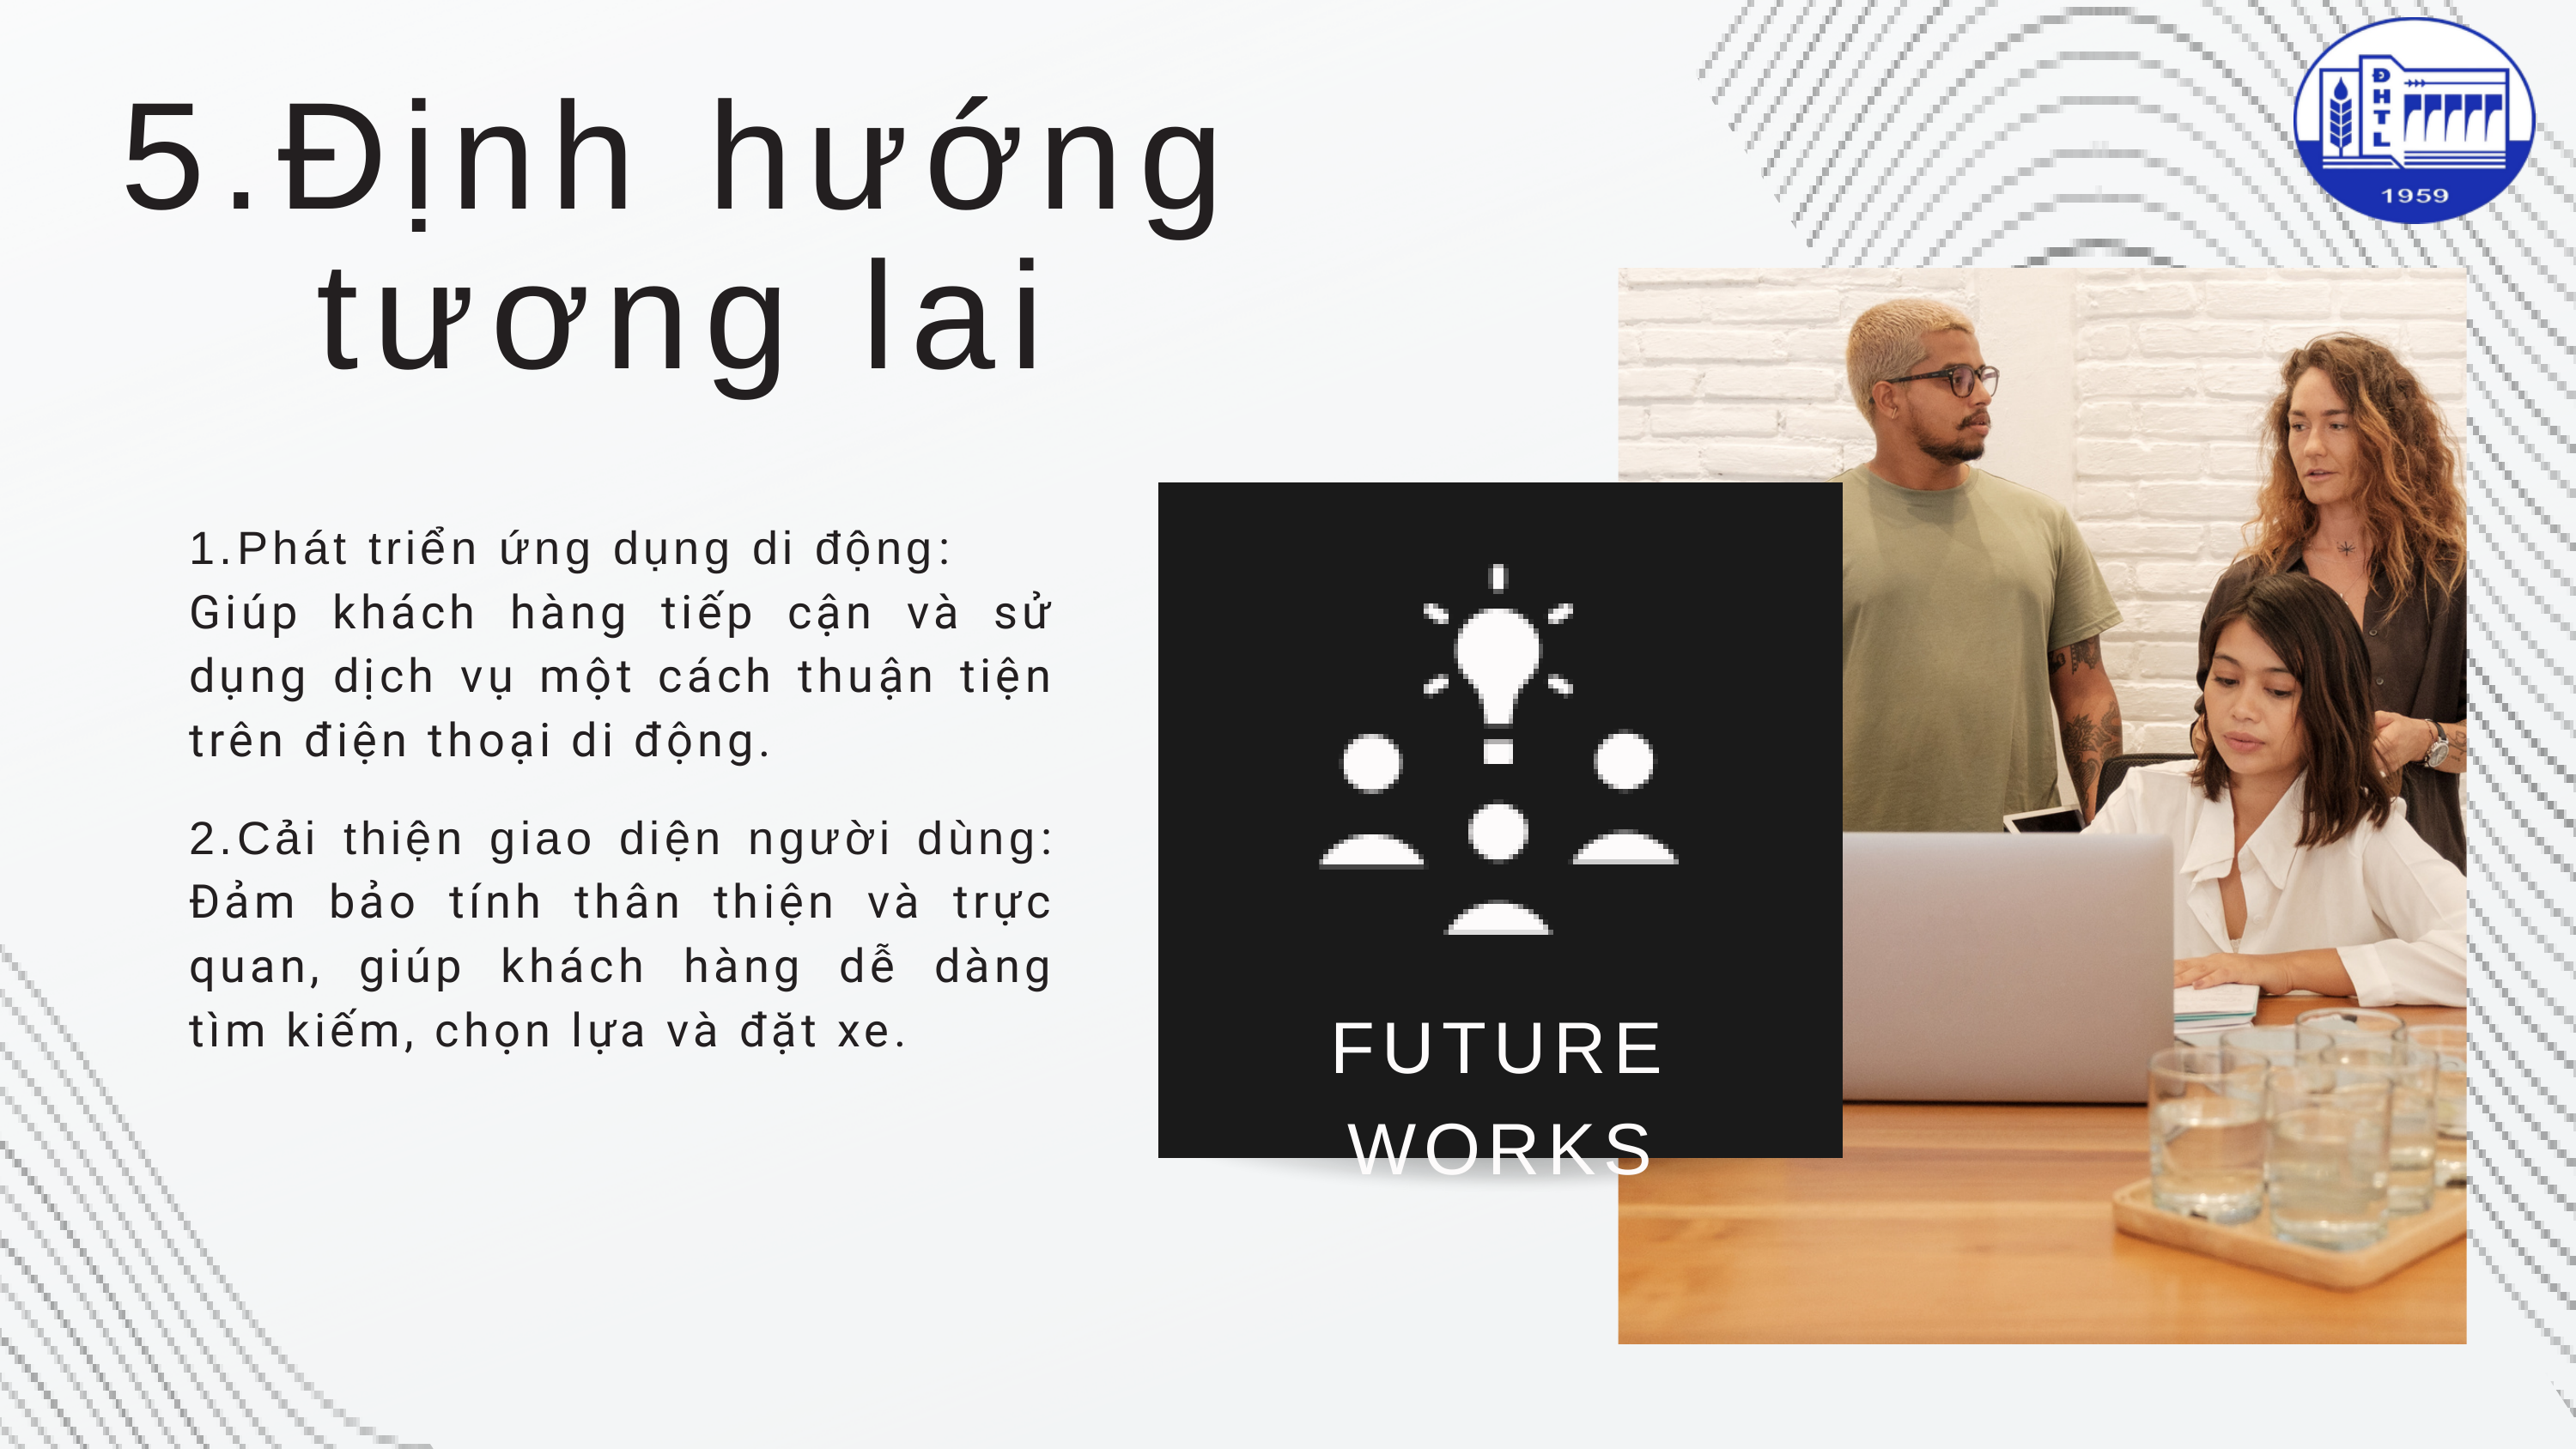

5.Định hướng tương lai

1.Phát triển ứng dụng di động:
Giúp khách hàng tiếp cận và sử dụng dịch vụ một cách thuận tiện trên điện thoại di động.

2.Cải thiện giao diện người dùng: Đảm bảo tính thân thiện và trực quan, giúp khách hàng dễ dàng tìm kiếm, chọn lựa và đặt xe.
FUTURE WORKS